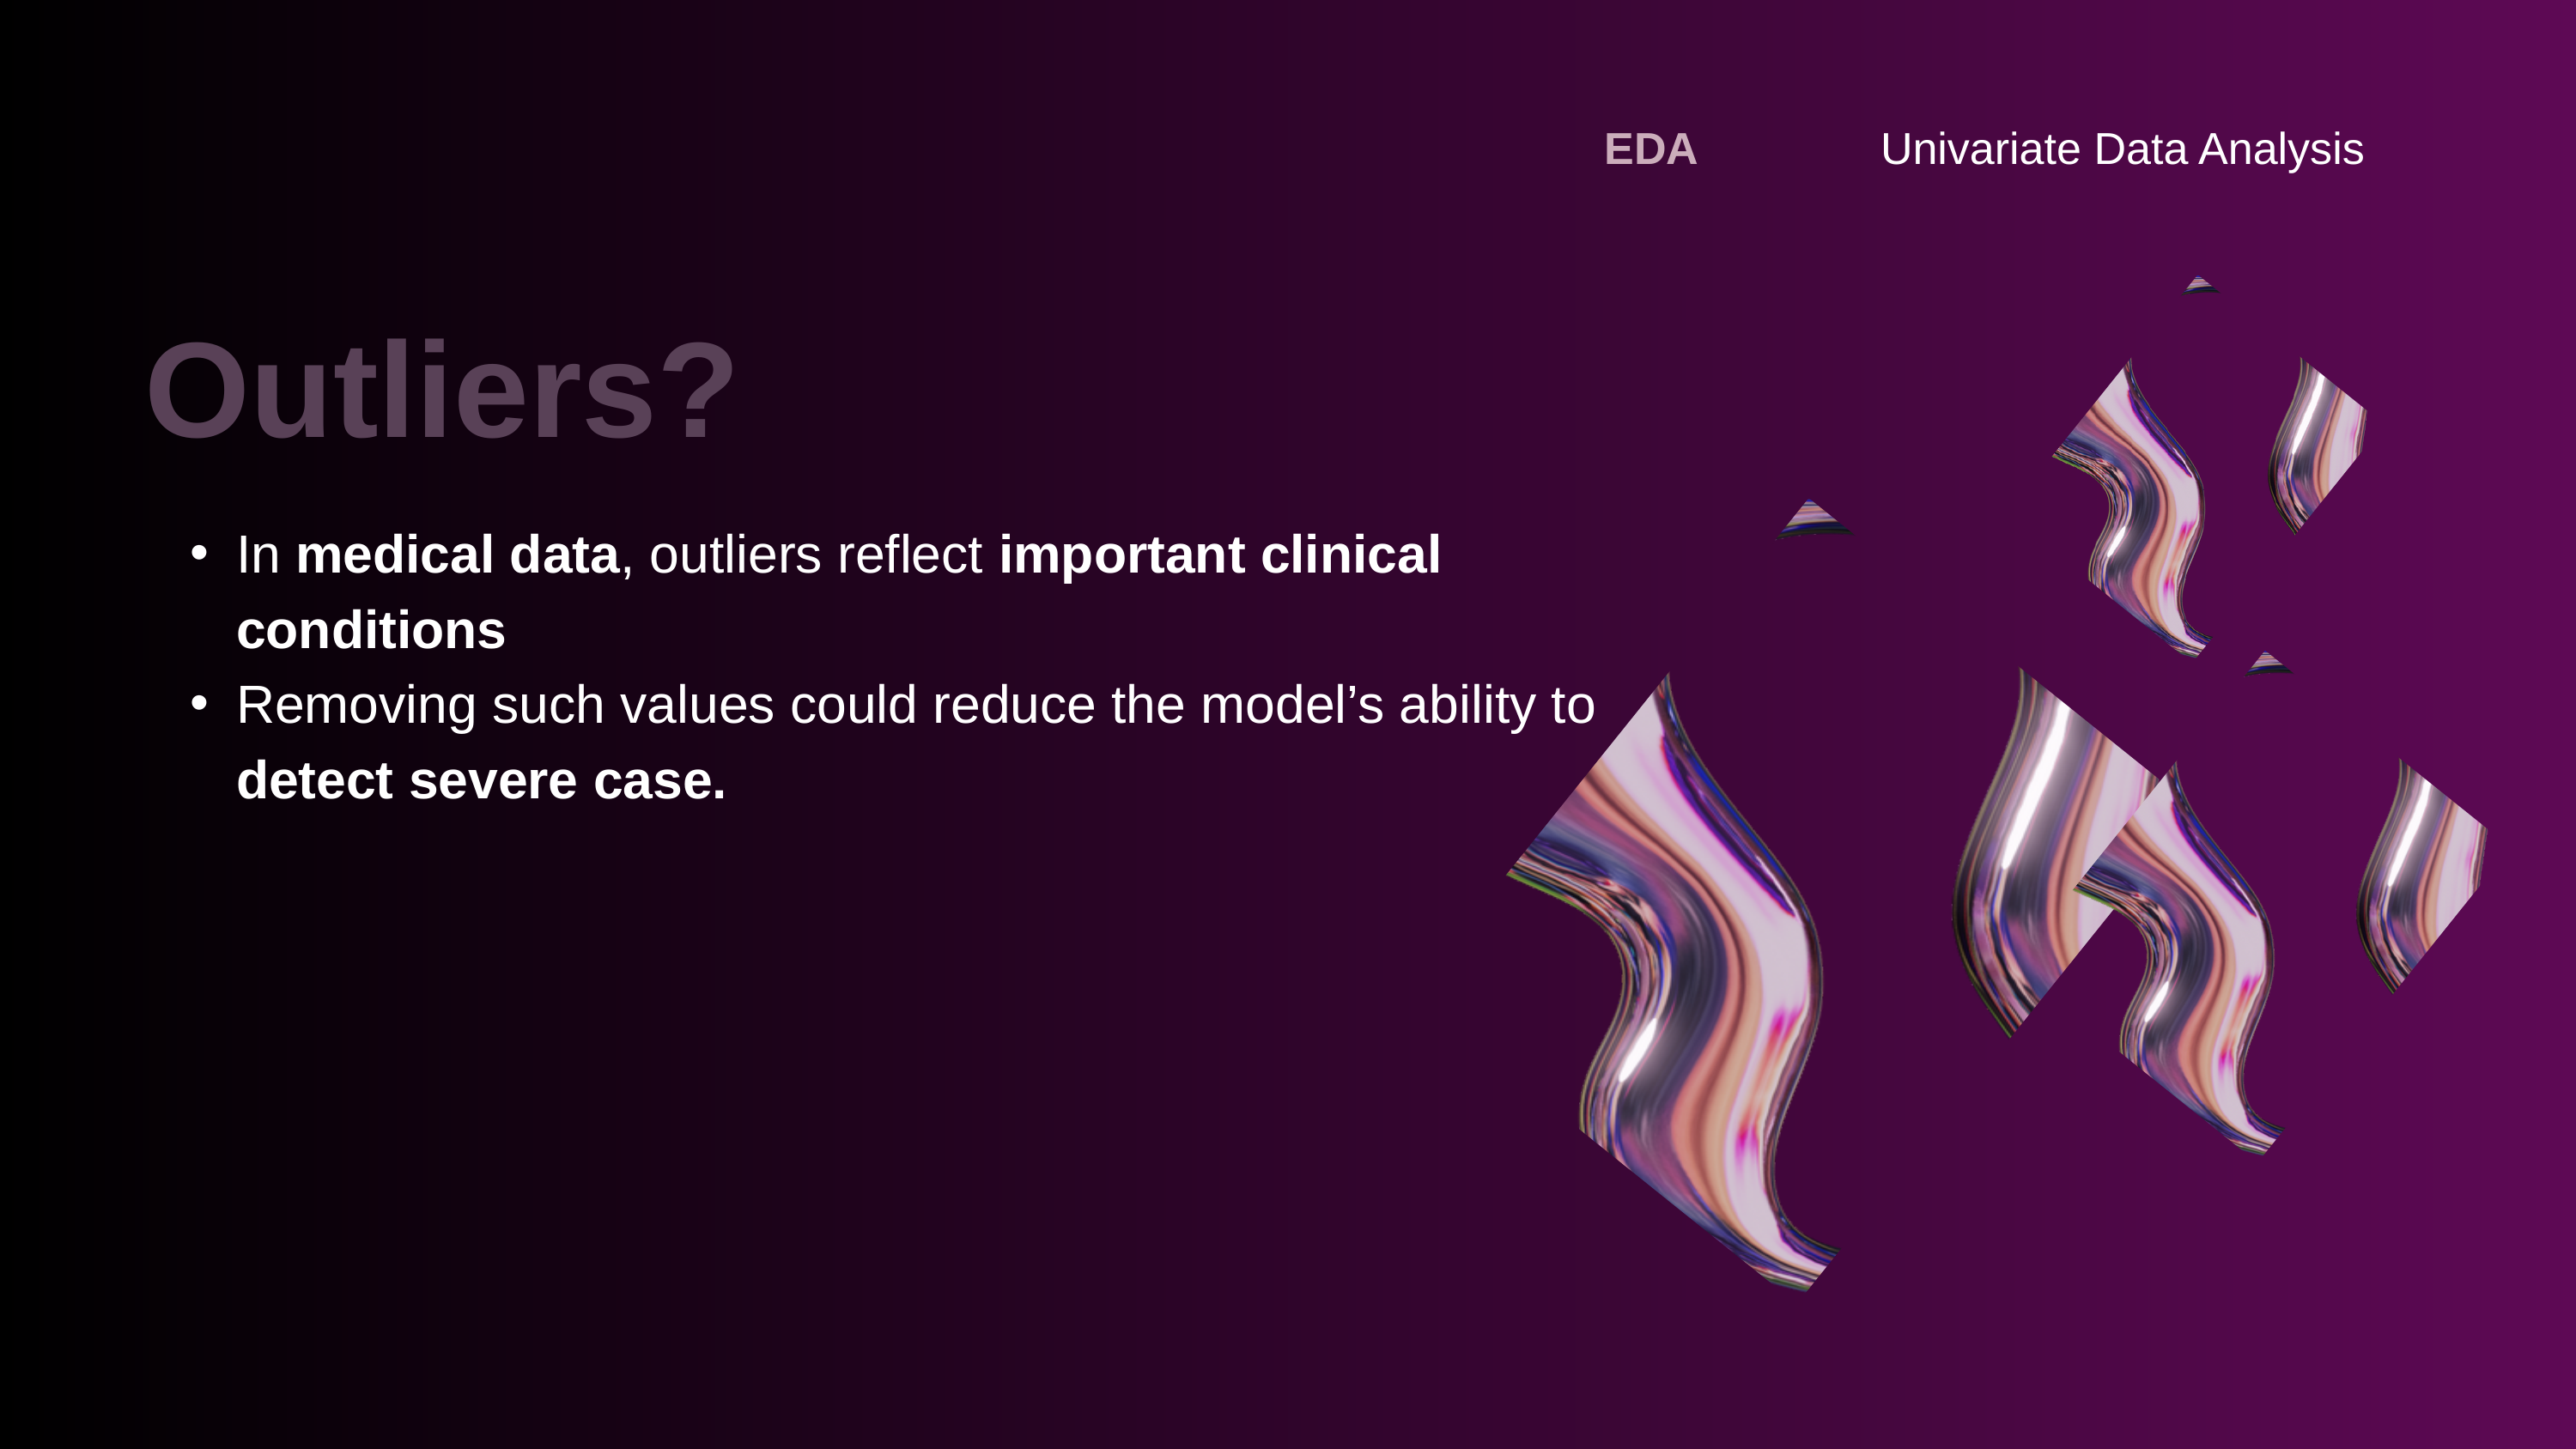

EDA
Univariate Data Analysis

Outliers?
In medical data, outliers reflect important clinical conditions
Removing such values could reduce the model’s ability to detect severe case.